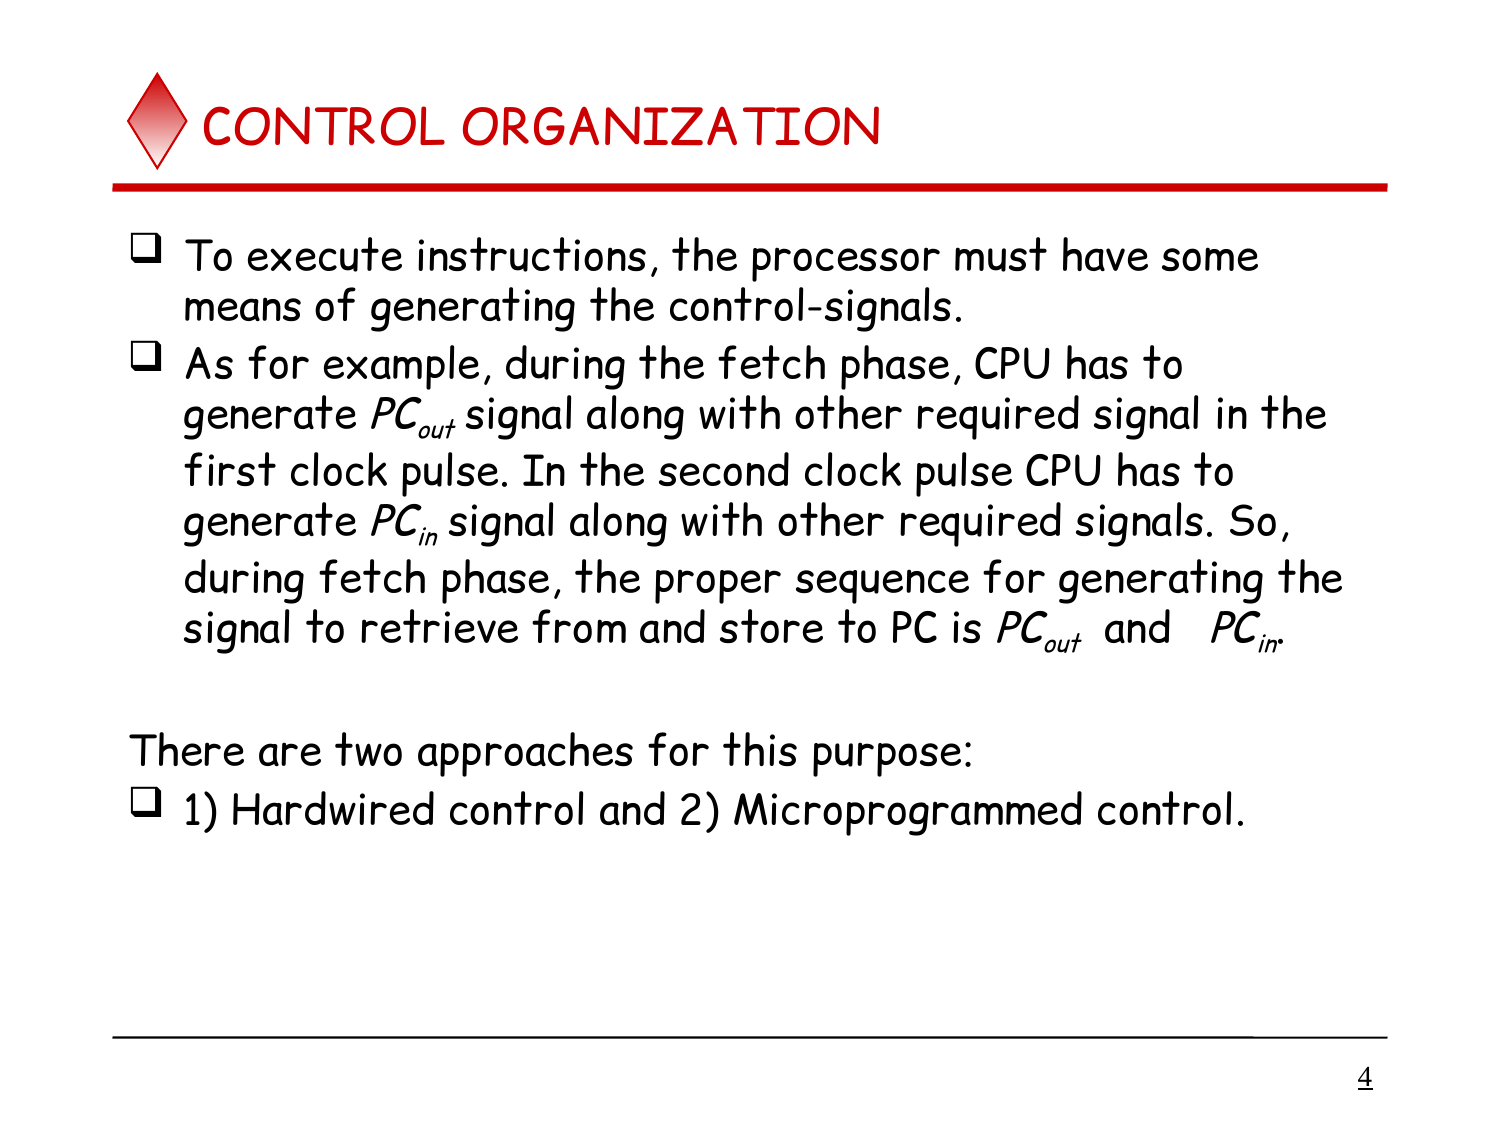

# CONTROL ORGANIZATION
To execute instructions, the processor must have some means of generating the control-signals.
As for example, during the fetch phase, CPU has to generate PCout signal along with other required signal in the first clock pulse. In the second clock pulse CPU has to generate PCin signal along with other required signals. So, during fetch phase, the proper sequence for generating the signal to retrieve from and store to PC is PCout  and   PCin.

There are two approaches for this purpose:
1) Hardwired control and 2) Microprogrammed control.
4